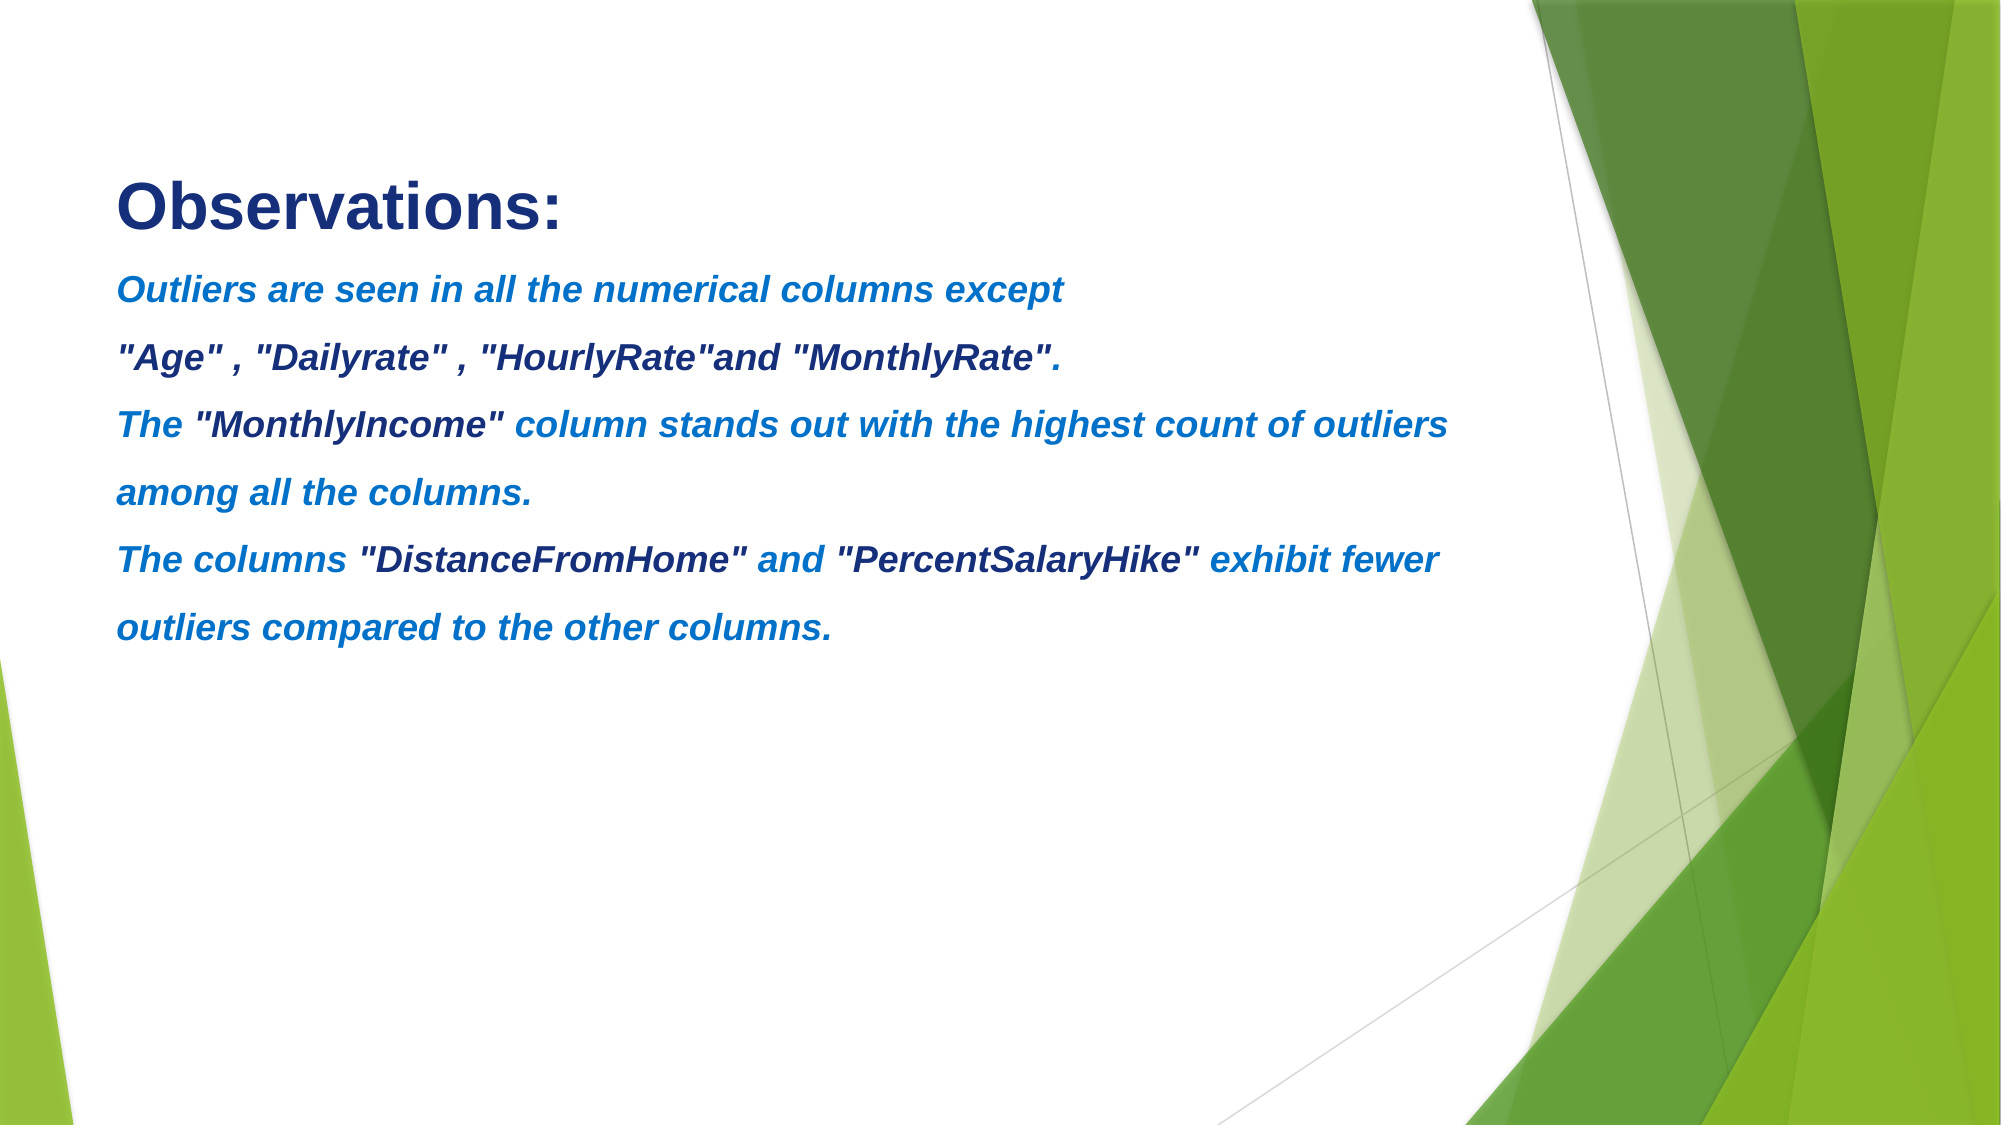

Observations:
Outliers are seen in all the numerical columns except
"Age" , "Dailyrate" , "HourlyRate"and "MonthlyRate".
The "MonthlyIncome" column stands out with the highest count of outliers
among all the columns.
The columns "DistanceFromHome" and "PercentSalaryHike" exhibit fewer
outliers compared to the other columns.